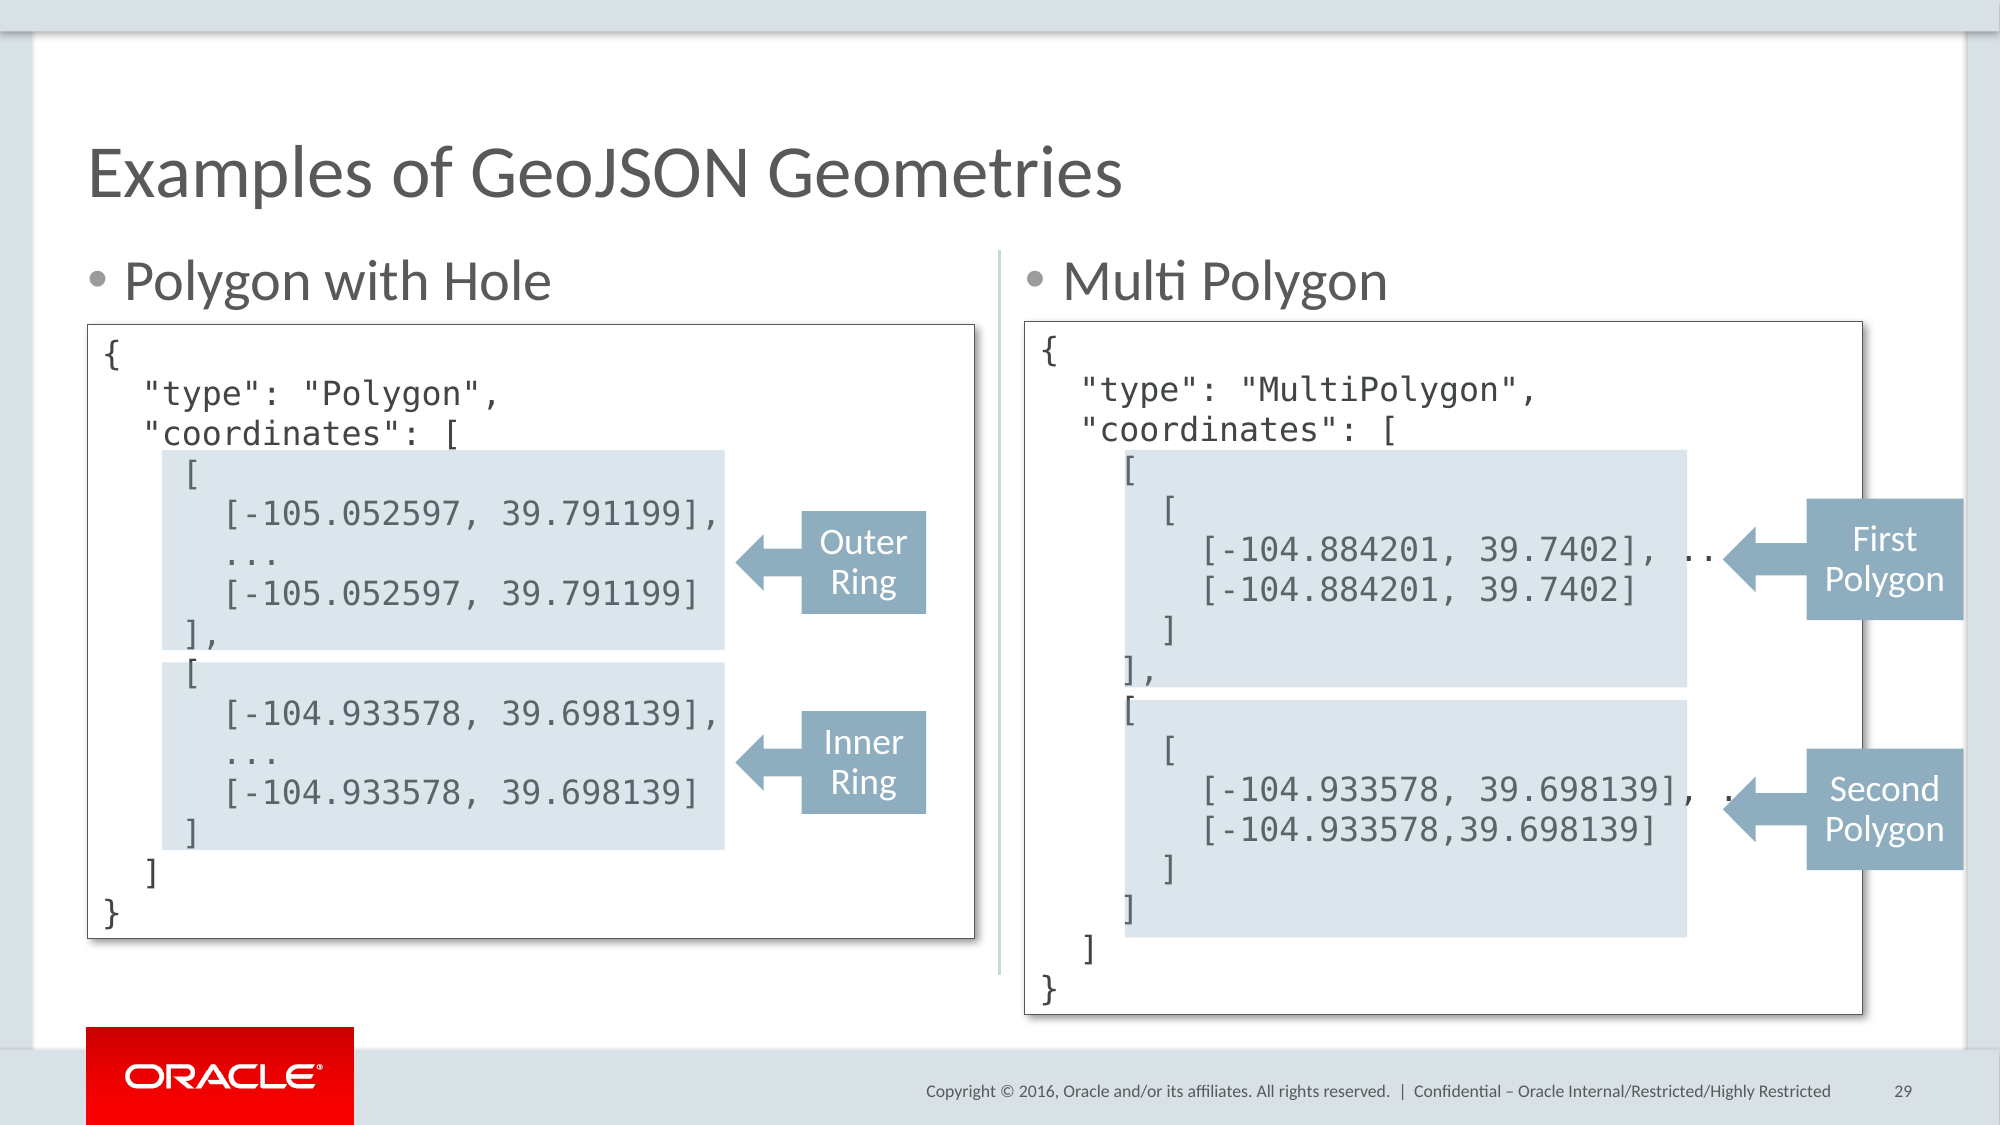

# Examples of GeoJSON Geometries
Polygon with Hole
Multi Polygon

{
  "type": "MultiPolygon",
  "coordinates": [
    [
      [
        [-104.884201, 39.7402], ...
        [-104.884201, 39.7402]
      ]
    ],
    [
      [
        [-104.933578, 39.698139], ...
        [-104.933578,39.698139]
      ]
    ]
  ]
}
{
  "type": "Polygon",
  "coordinates": [
    [
      [-105.052597, 39.791199],
      ...
      [-105.052597, 39.791199]
    ],
    [
      [-104.933578, 39.698139],
      ...
      [-104.933578, 39.698139]
    ]
  ]
}

First Polygon
Outer Ring

InnerRing
SecondPolygon
Confidential – Oracle Internal/Restricted/Highly Restricted
29